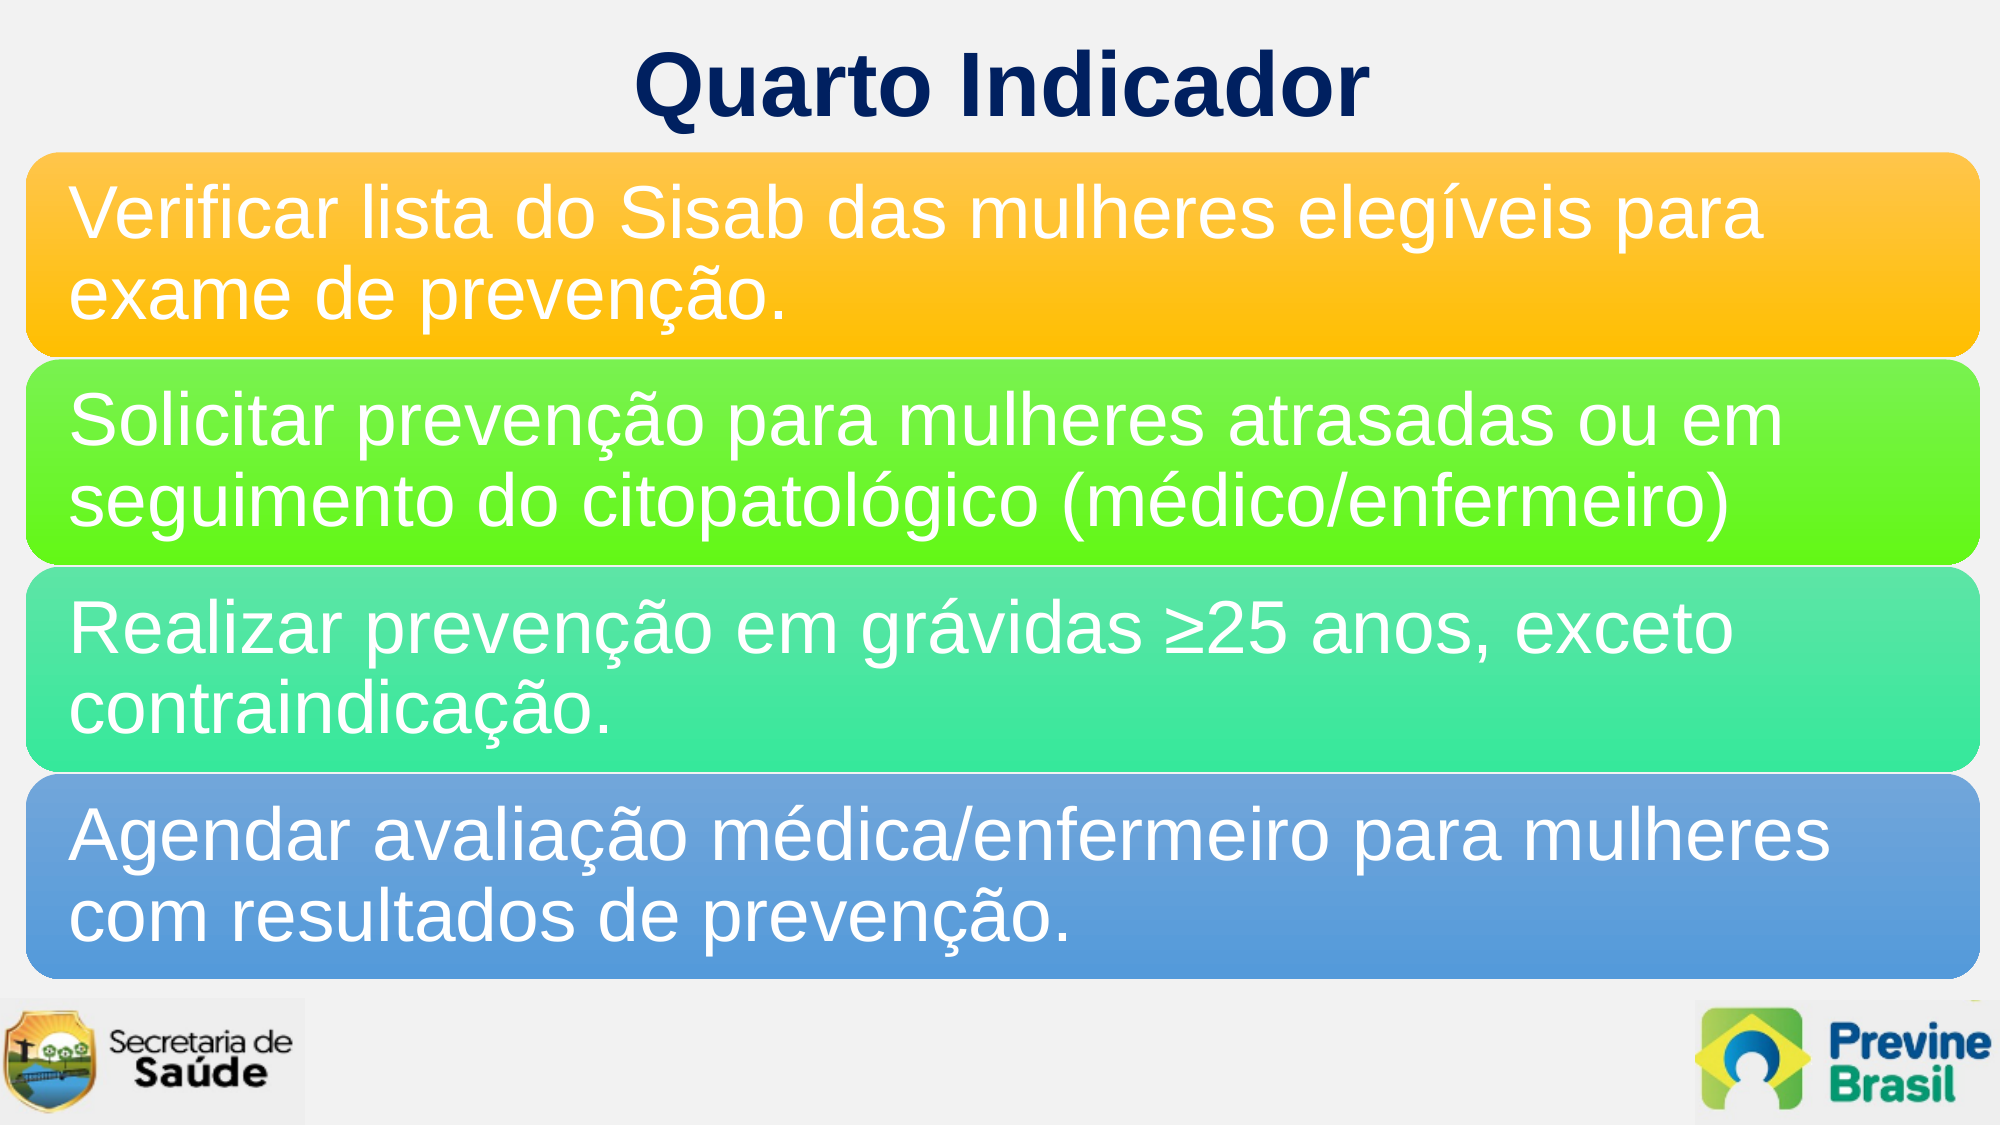

# Quarto Indicador
Verificar lista do Sisab das mulheres elegíveis para exame de prevenção.
Solicitar prevenção para mulheres atrasadas ou em seguimento do citopatológico (médico/enfermeiro)
Realizar prevenção em grávidas ≥25 anos, exceto contraindicação.
Agendar avaliação médica/enfermeiro para mulheres com resultados de prevenção.